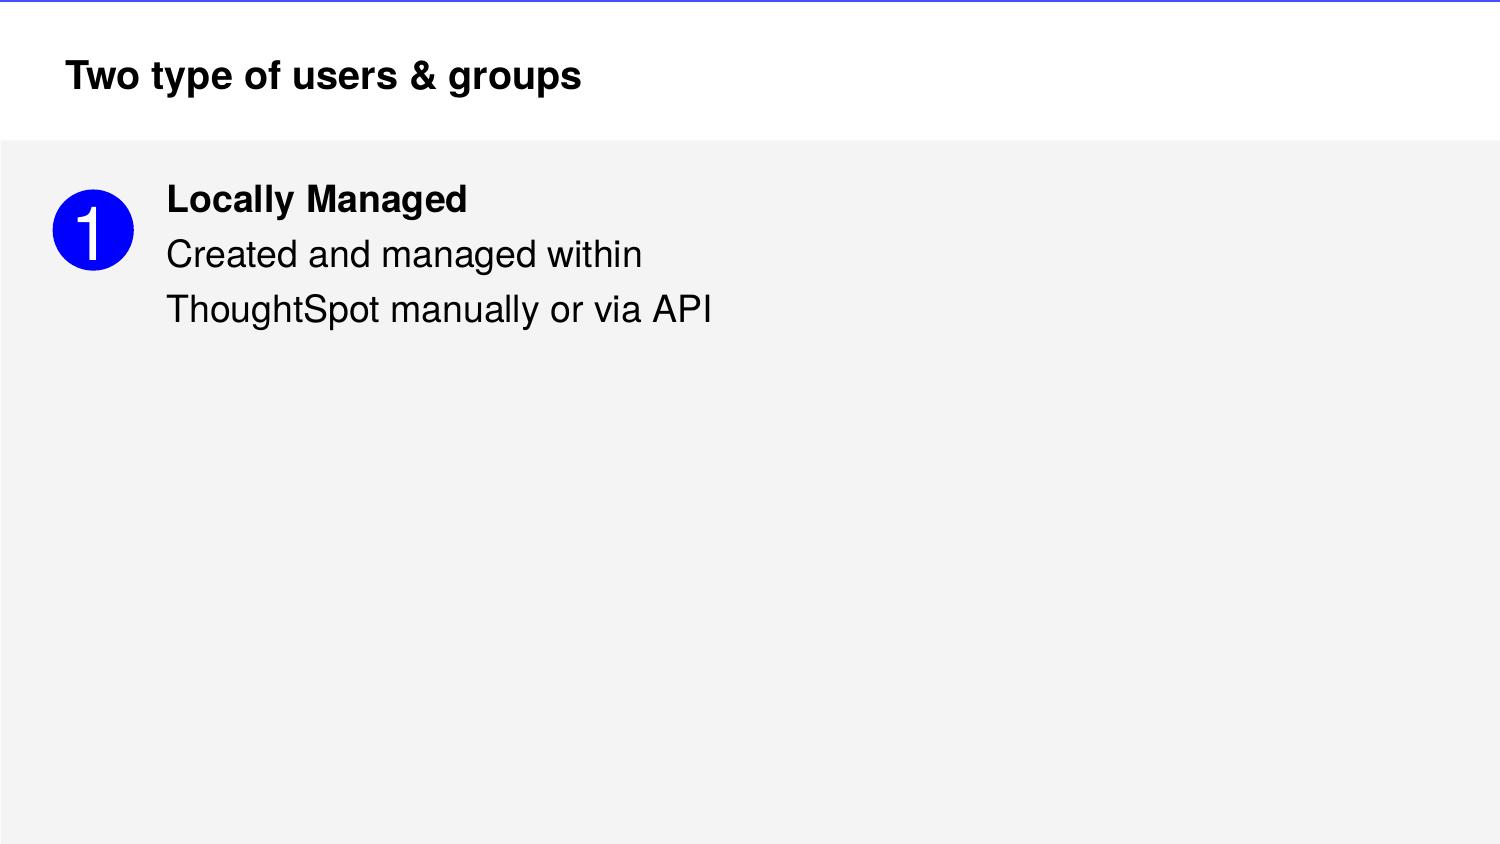

# Two type of users & groups
Locally Managed
Created and managed within
ThoughtSpot manually or via API

1